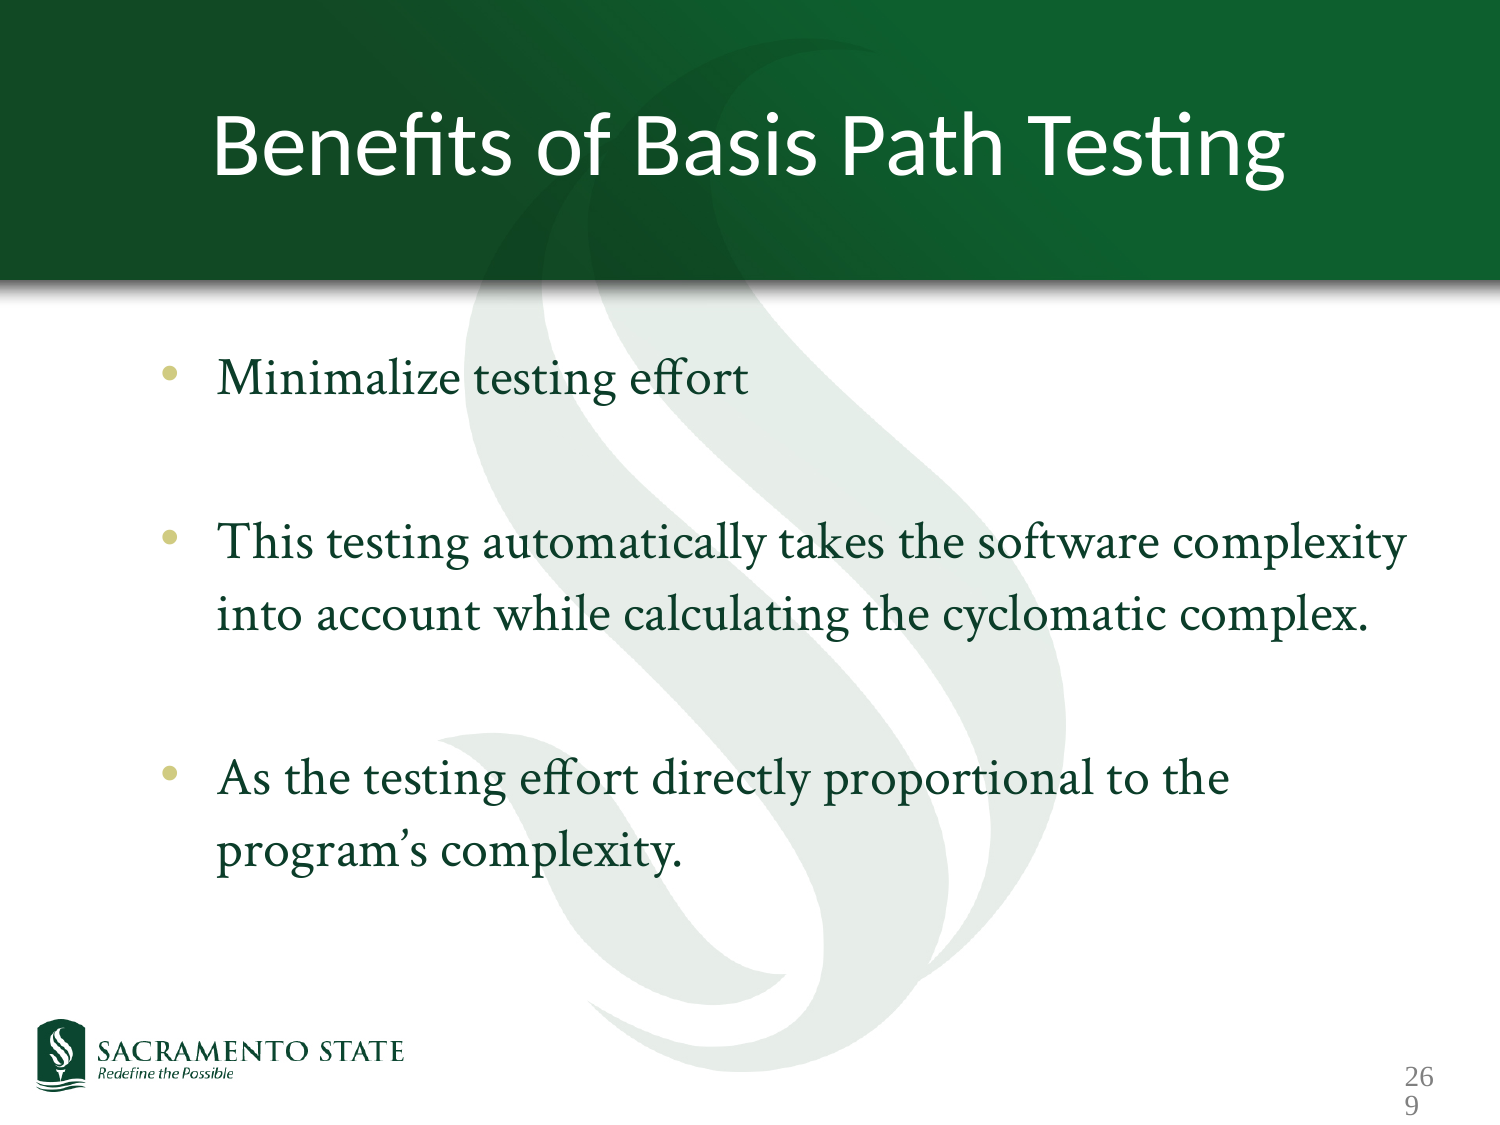

# Benefits of Basis Path Testing
Minimalize testing effort

This testing automatically takes the software complexity into account while calculating the cyclomatic complex.

As the testing effort directly proportional to the program’s complexity.

269